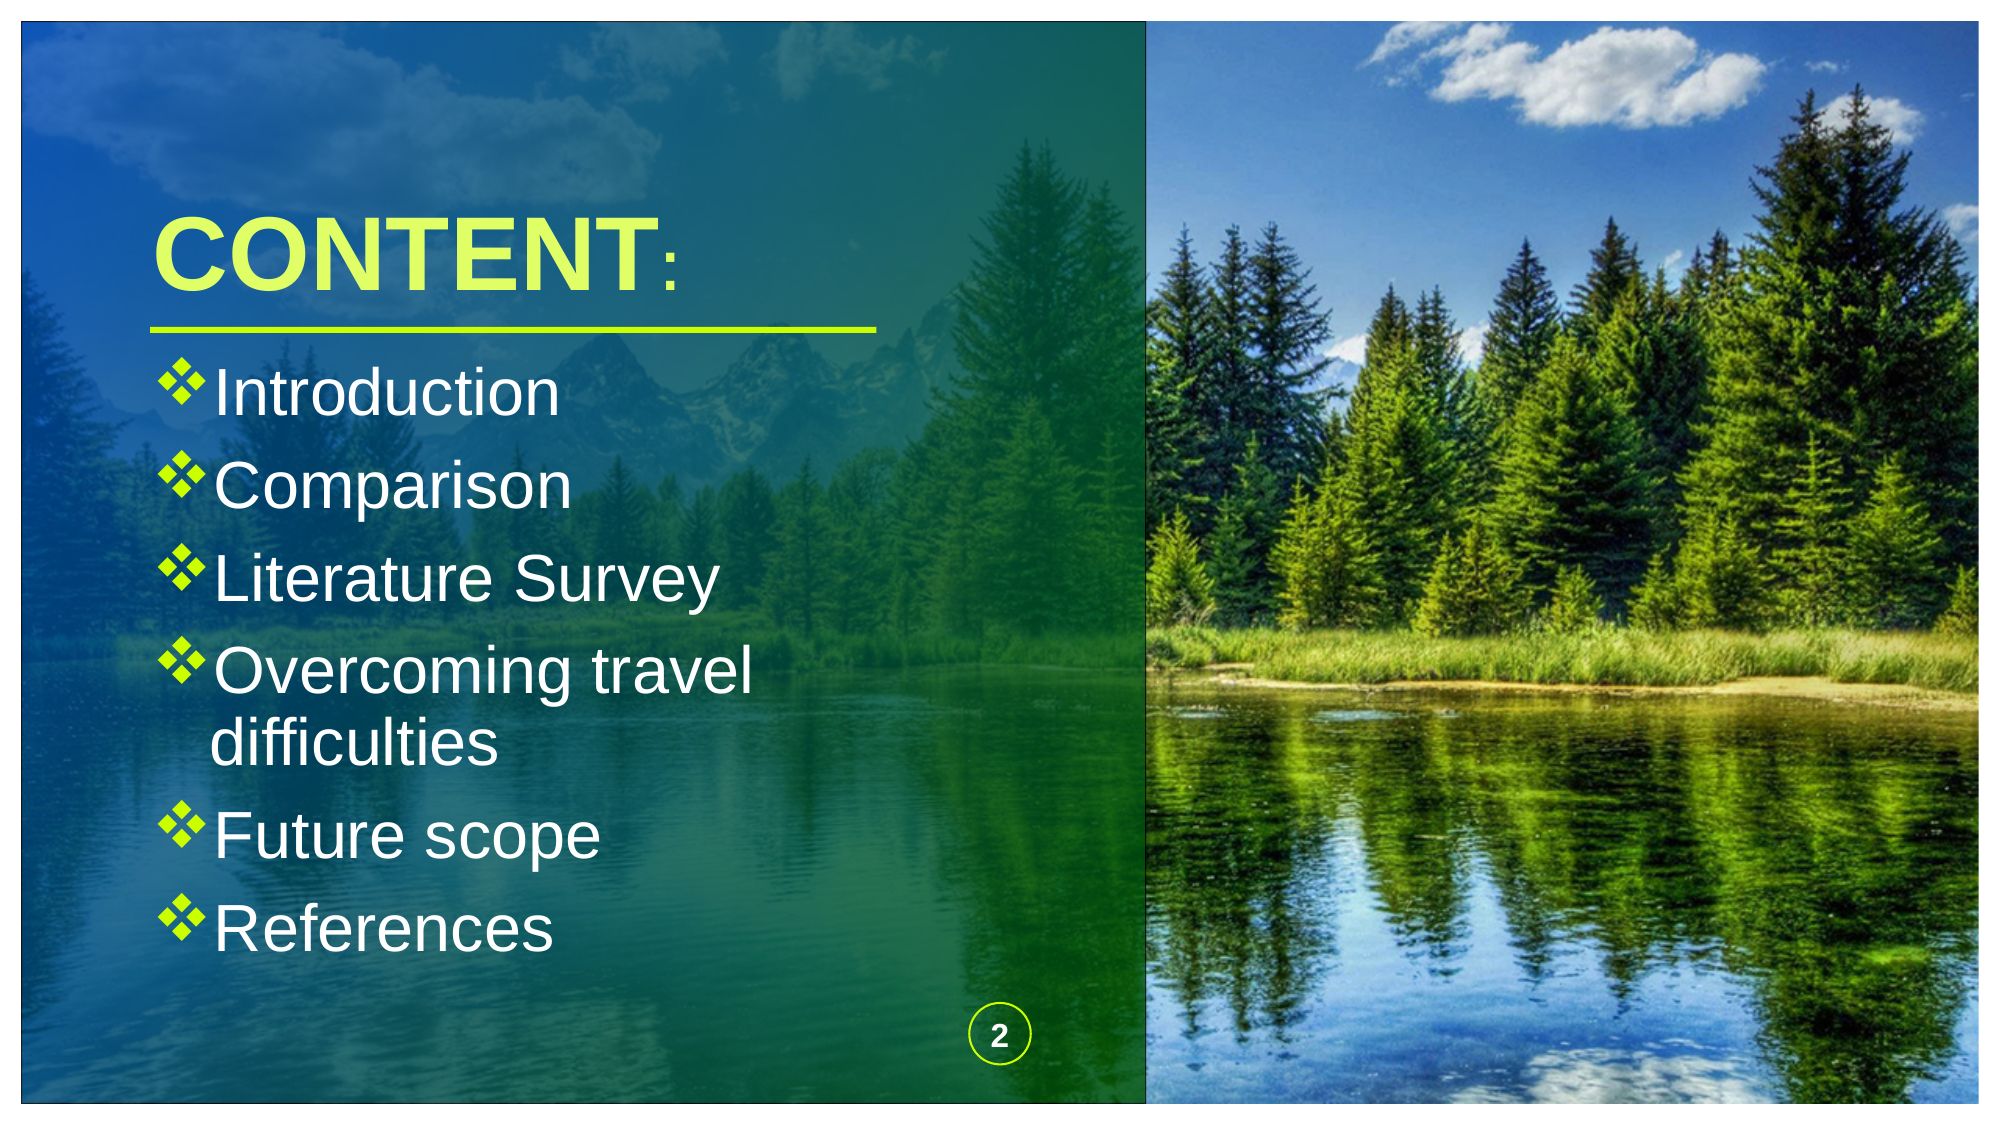

# CONTENT:
Introduction
Comparison
Literature Survey
Overcoming travel difficulties
Future scope
References
2